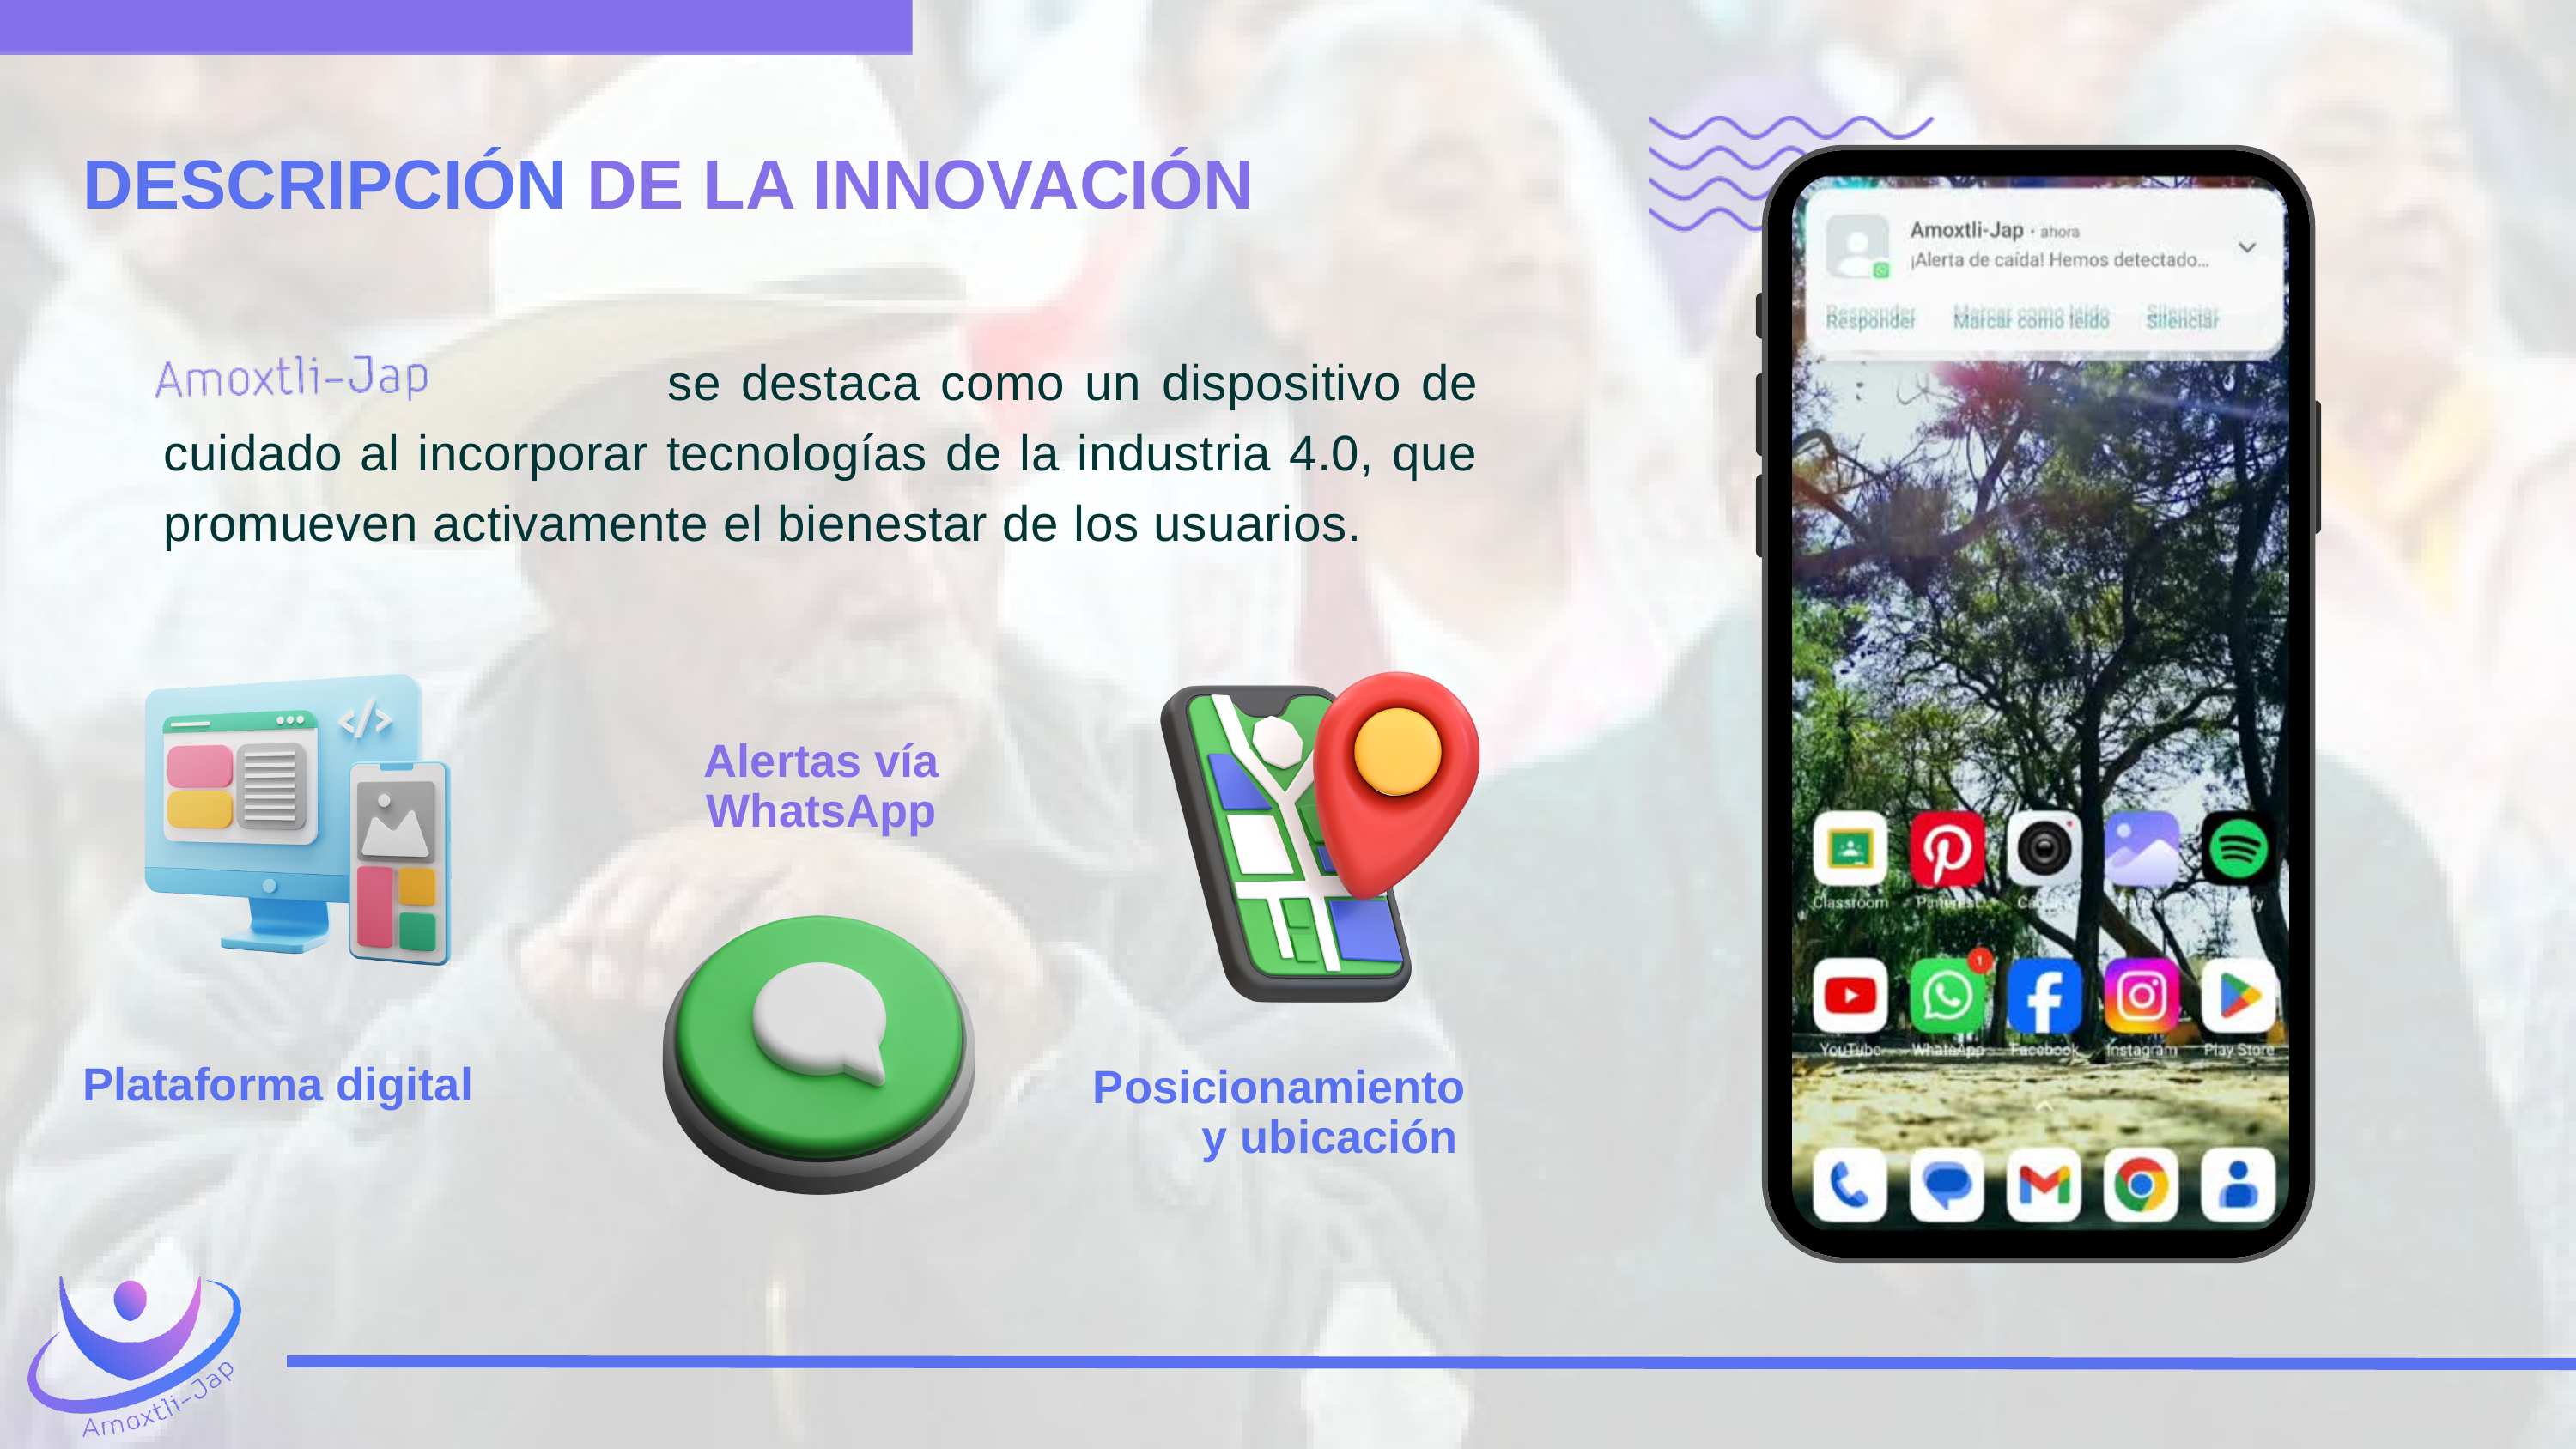

DESCRIPCIÓN DE LA INNOVACIÓN
                         se destaca como un dispositivo de cuidado al incorporar tecnologías de la industria 4.0, que promueven activamente el bienestar de los usuarios.

Alertas vía WhatsApp

Plataforma digital
Posicionamiento
 y ubicación